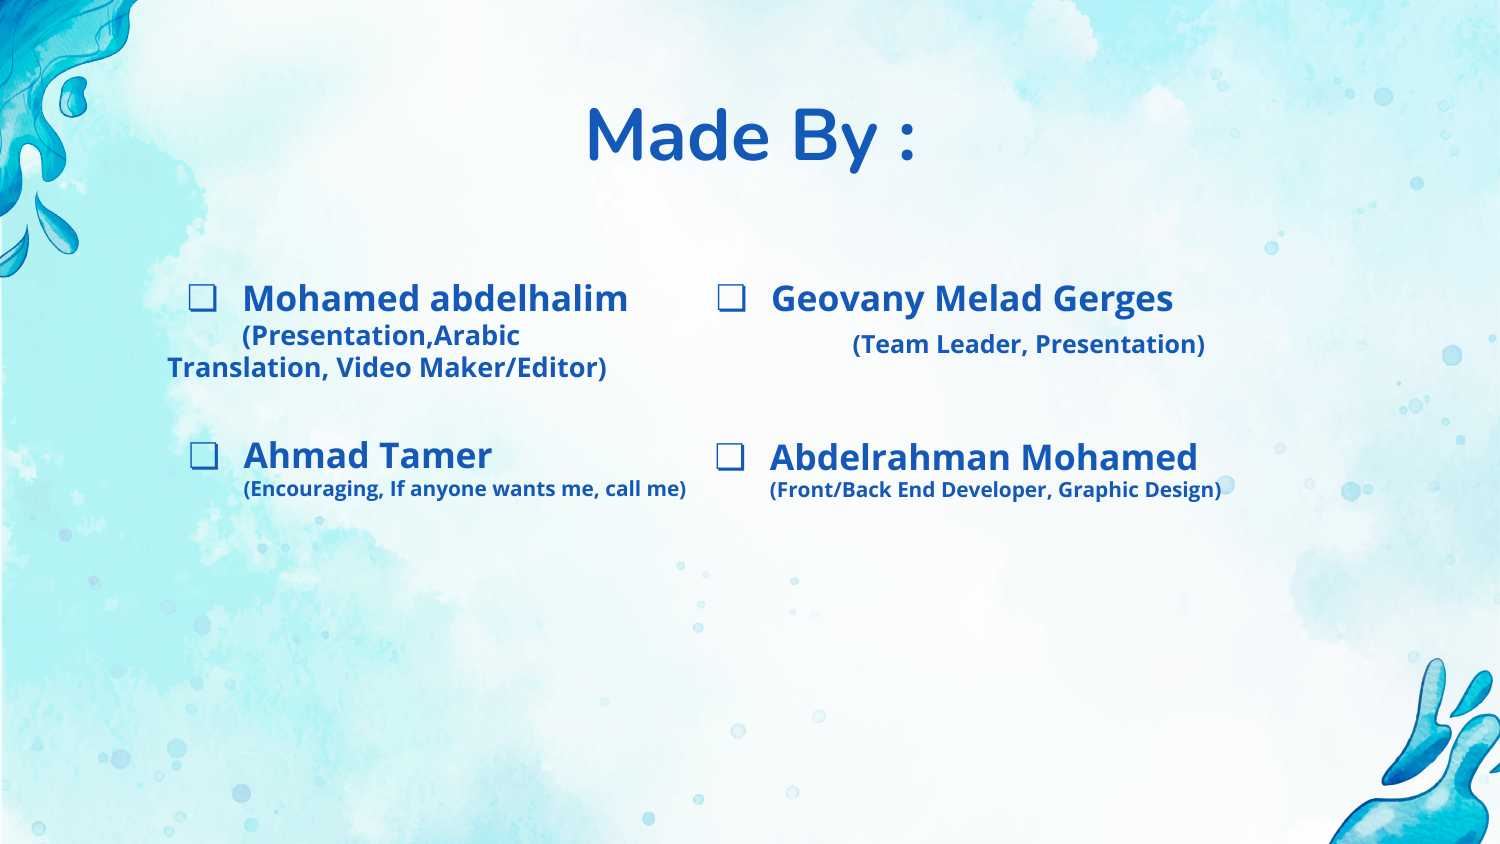

# Made By :
Mohamed abdelhalim
(Presentation,Arabic          Translation, Video Maker/Editor)
Geovany Melad Gerges
   	 (Team Leader, Presentation)
Ahmad Tamer
(Encouraging, If anyone wants me, call me)
Abdelrahman Mohamed
(Front/Back End Developer, Graphic Design)